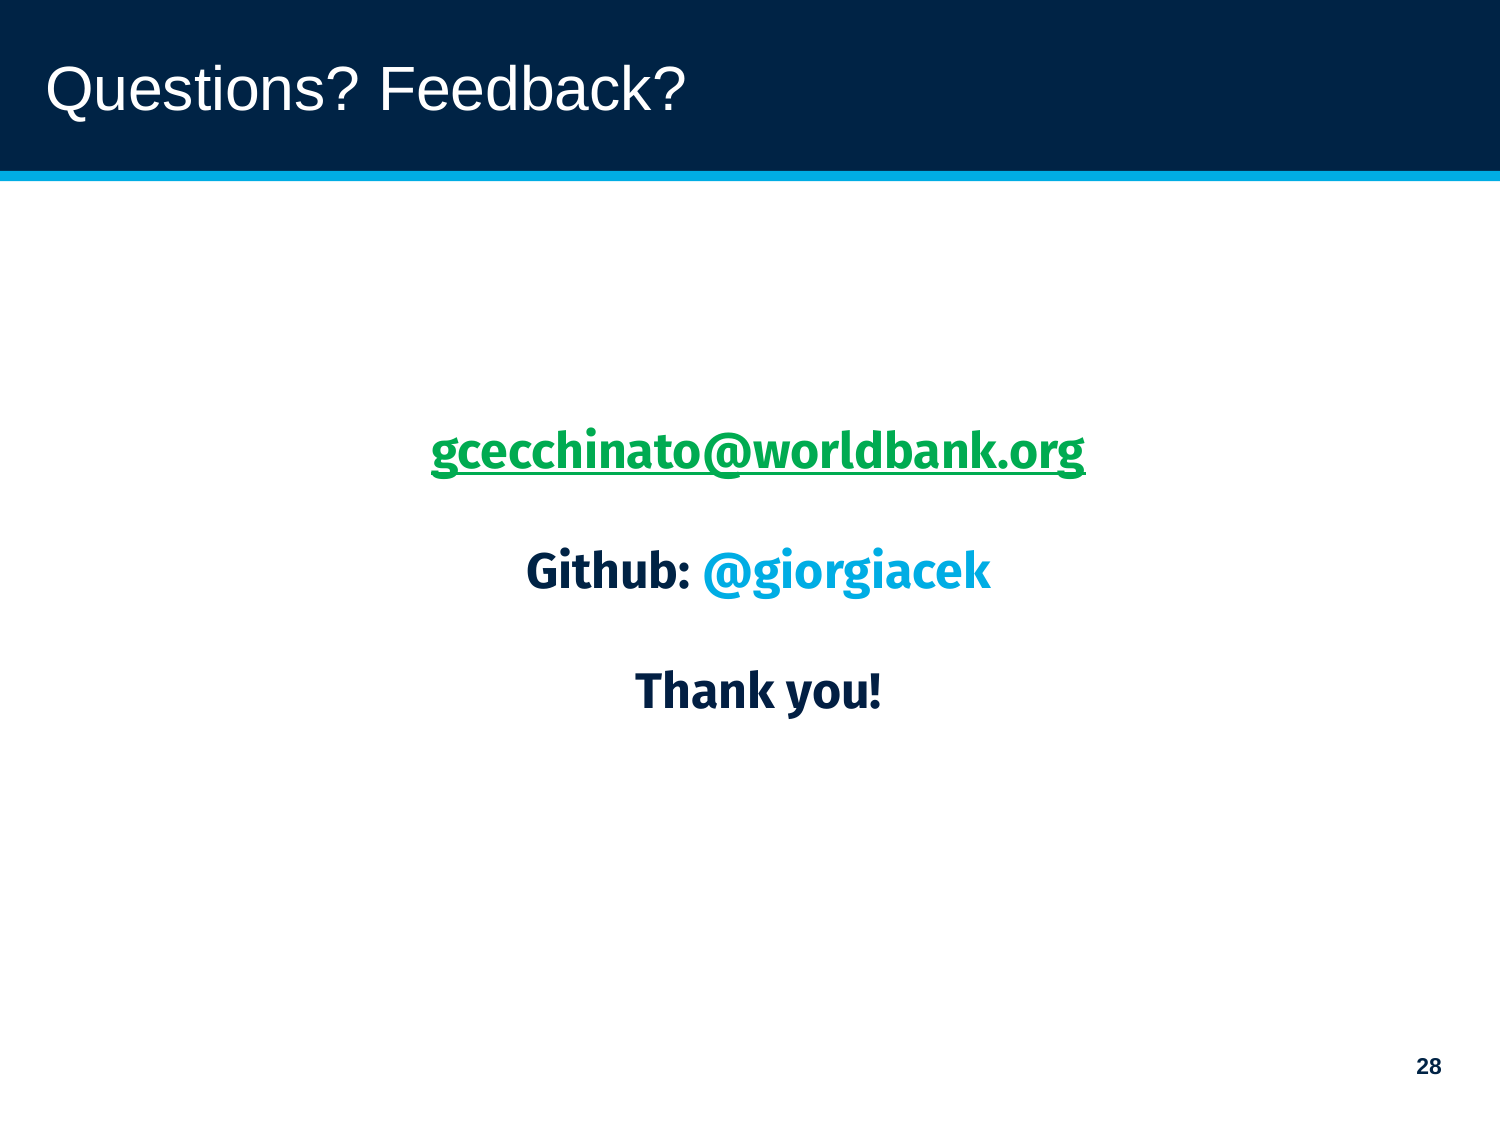

Questions? Feedback?

WORKWITH PRIVATE SECTOR
TRIBNAL
gcecchinato@worldbank.org

Github: @giorgiacek

Thank you!

28